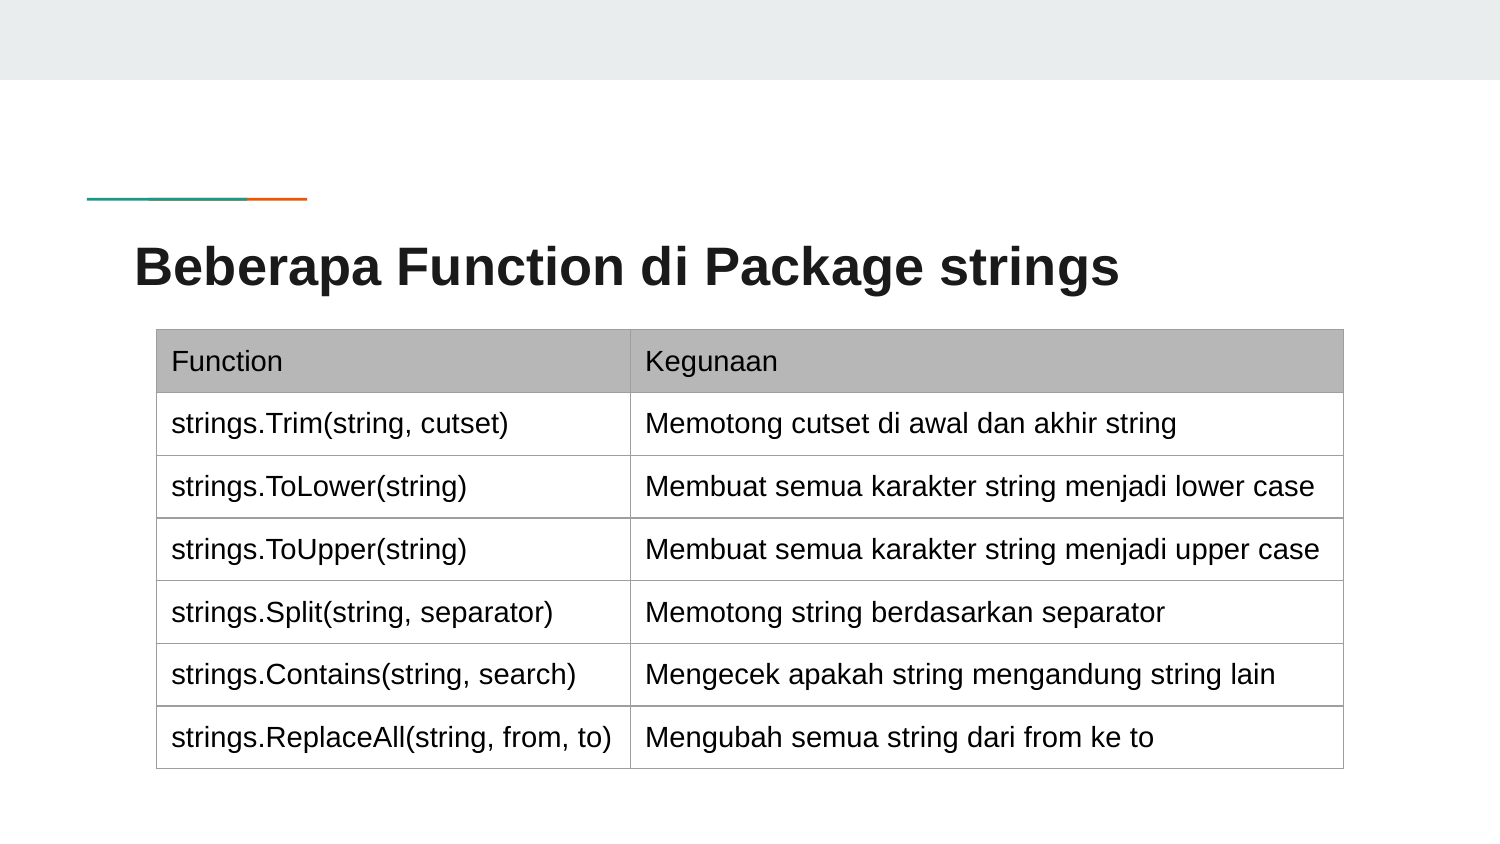

# Beberapa Function di Package strings
| Function | Kegunaan |
| --- | --- |
| strings.Trim(string, cutset) | Memotong cutset di awal dan akhir string |
| strings.ToLower(string) | Membuat semua karakter string menjadi lower case |
| strings.ToUpper(string) | Membuat semua karakter string menjadi upper case |
| strings.Split(string, separator) | Memotong string berdasarkan separator |
| strings.Contains(string, search) | Mengecek apakah string mengandung string lain |
| strings.ReplaceAll(string, from, to) | Mengubah semua string dari from ke to |